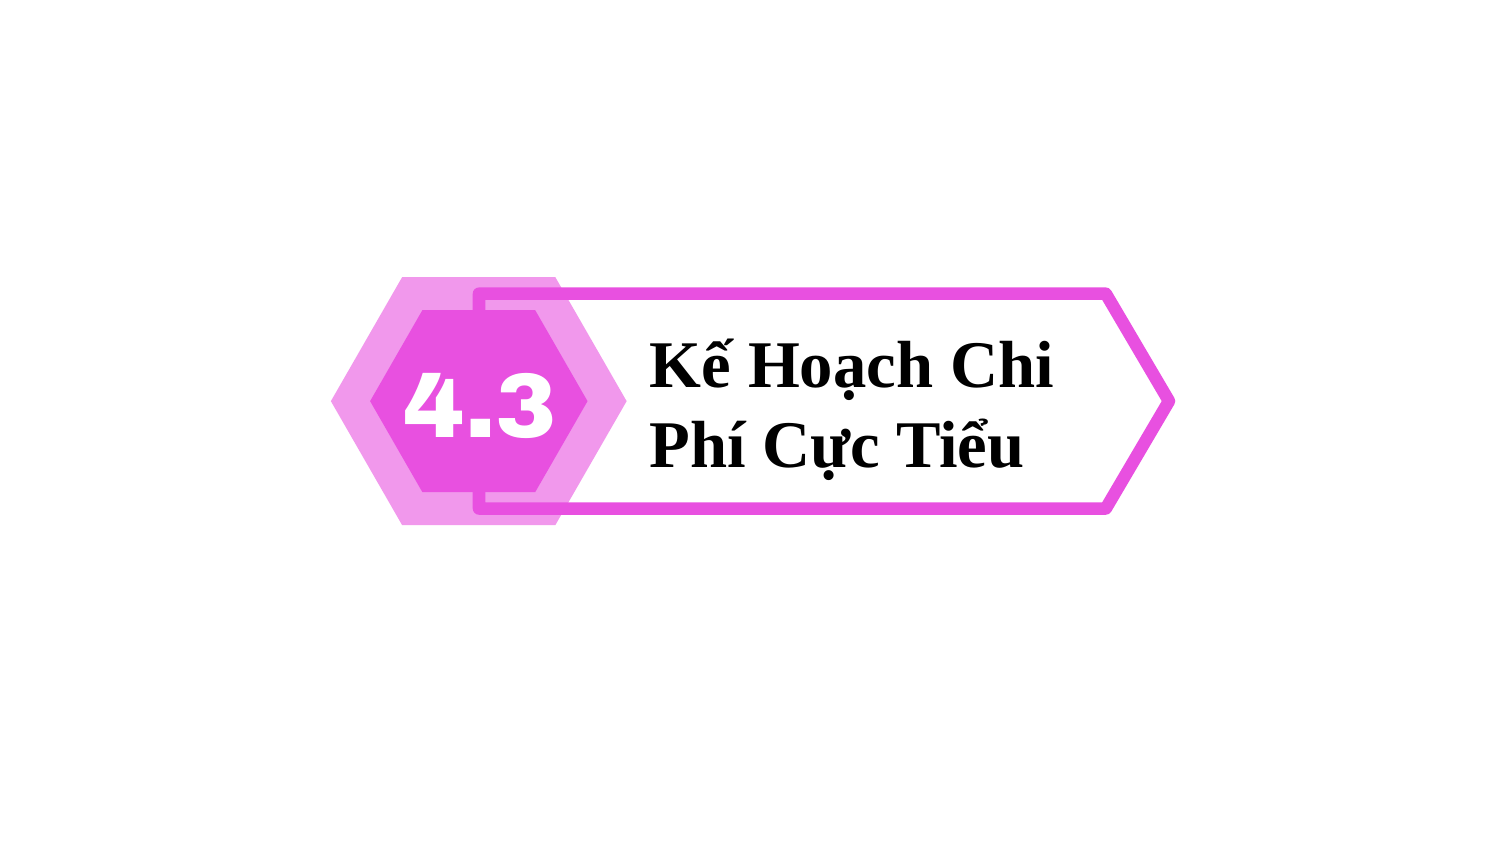

Kế Hoạch Chi Phí Cực Tiểu
4.3